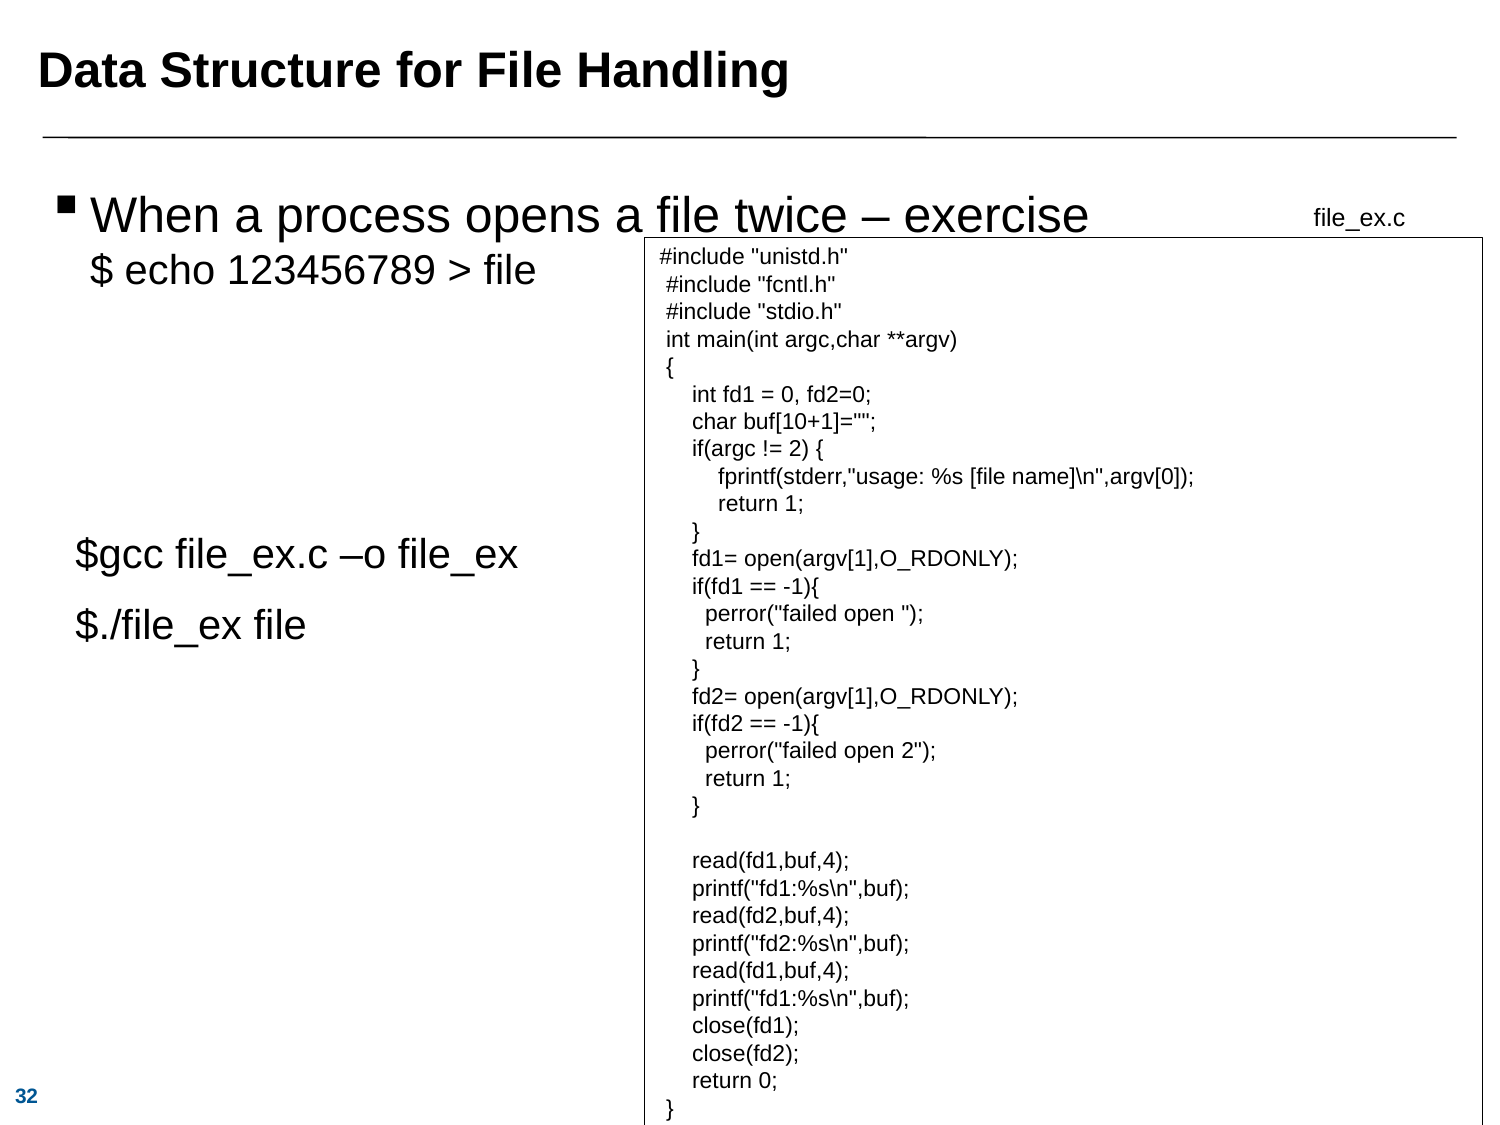

# Data Structure for File Handling
When a process opens a file twice – exercise
$ echo 123456789 > file

  $gcc file_ex.c –o file_ex
  $./file_ex file

file_ex.c
#include "unistd.h"
 #include "fcntl.h"
 #include "stdio.h"
 int main(int argc,char **argv)
 {
     int fd1 = 0, fd2=0;
     char buf[10+1]="";
     if(argc != 2) {
         fprintf(stderr,"usage: %s [file name]\n",argv[0]);
         return 1;
     }
     fd1= open(argv[1],O_RDONLY);
     if(fd1 == -1){
       perror("failed open ");
       return 1;
     }
     fd2= open(argv[1],O_RDONLY);
     if(fd2 == -1){
       perror("failed open 2");
       return 1;
     }

     read(fd1,buf,4);
     printf("fd1:%s\n",buf);
     read(fd2,buf,4);
     printf("fd2:%s\n",buf);
     read(fd1,buf,4);
     printf("fd1:%s\n",buf);
     close(fd1);
     close(fd2);
     return 0;
 }

32